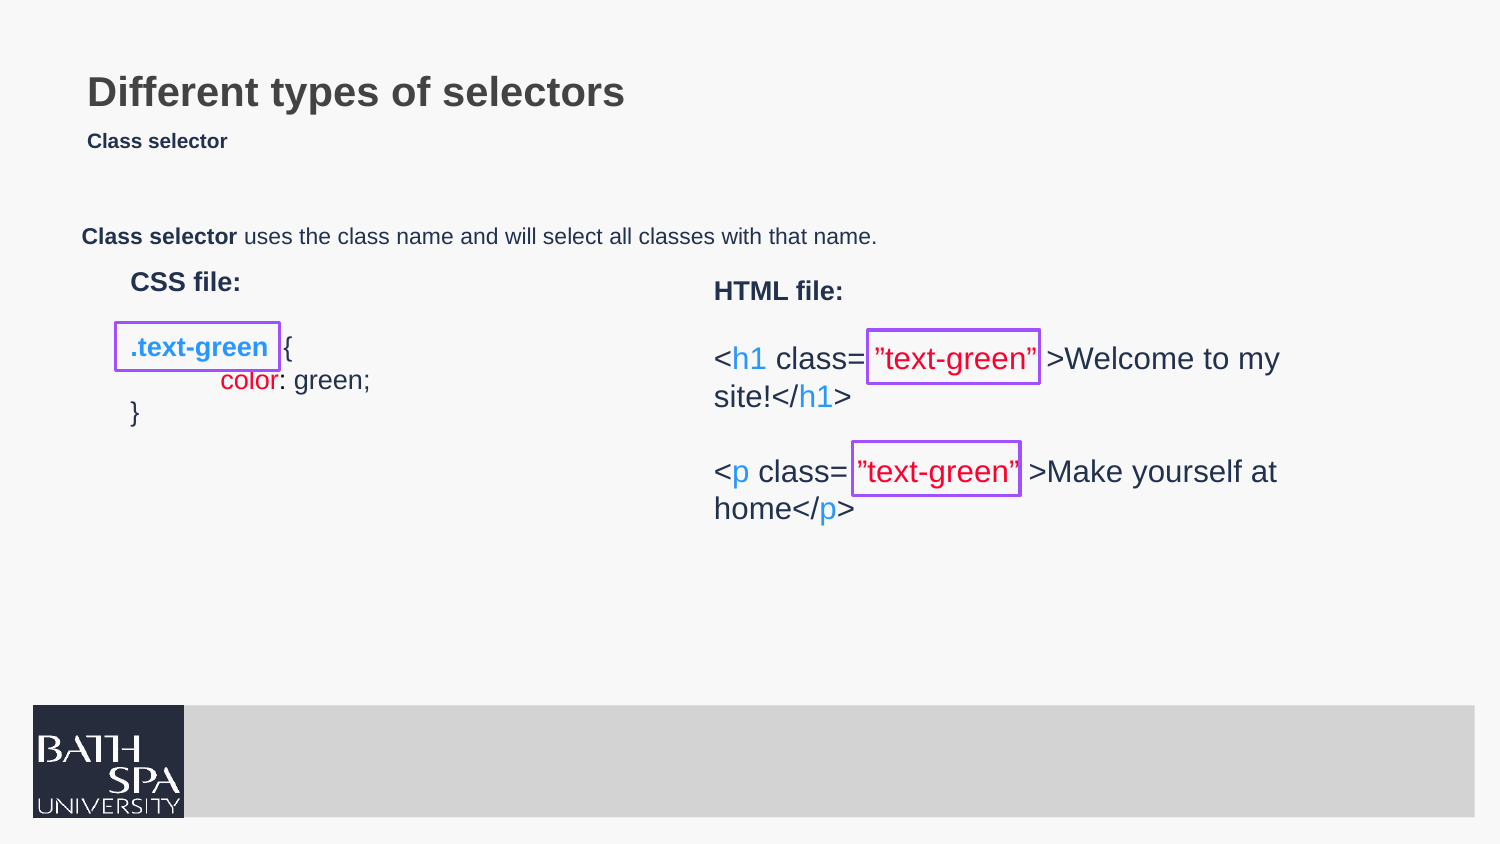

# Different types of selectors
Class selector
Class selector uses the class name and will select all classes with that name.
CSS file:
.text-green  {
  color: green;
}

HTML file:
<h1 class= ”text-green” >Welcome to my site!</h1>

<p class= ”text-green” >Make yourself at home</p>